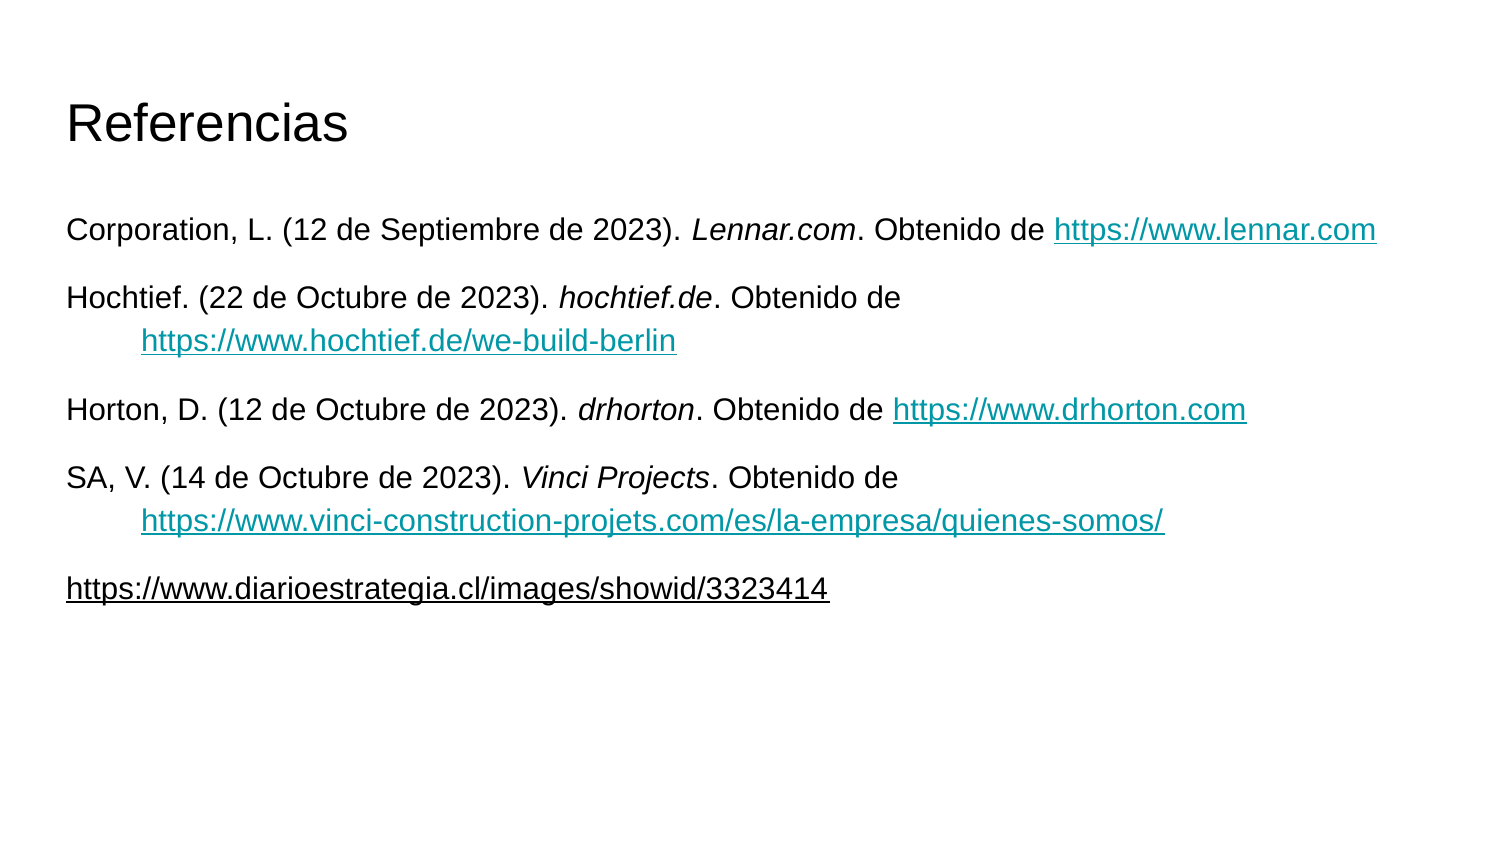

# Referencias
Corporation, L. (12 de Septiembre de 2023). Lennar.com. Obtenido de https://www.lennar.com
Hochtief. (22 de Octubre de 2023). hochtief.de. Obtenido de https://www.hochtief.de/we-build-berlin
Horton, D. (12 de Octubre de 2023). drhorton. Obtenido de https://www.drhorton.com
SA, V. (14 de Octubre de 2023). Vinci Projects. Obtenido de https://www.vinci-construction-projets.com/es/la-empresa/quienes-somos/
https://www.diarioestrategia.cl/images/showid/3323414